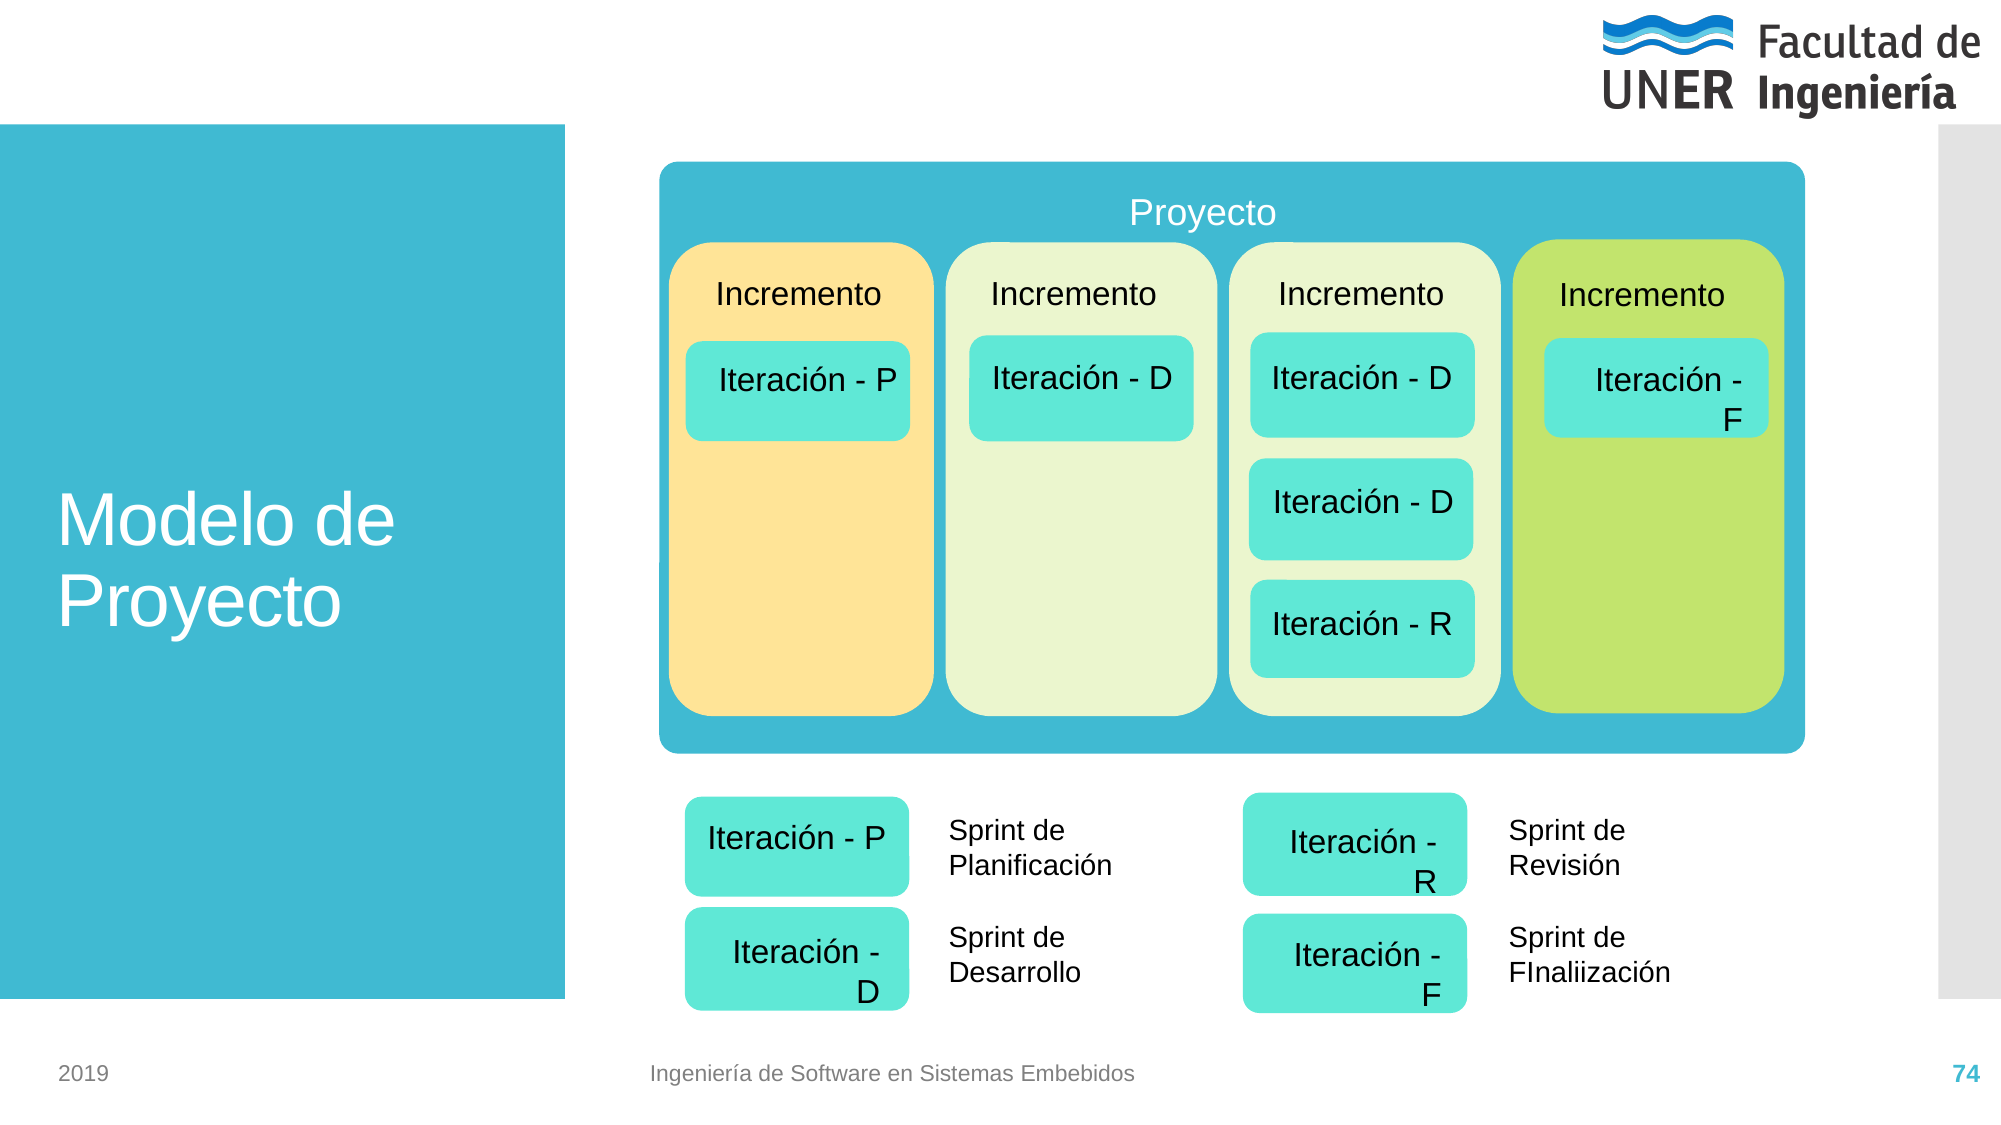

Proyecto
# Modelo de Proyecto

Incremento
Incremento
Incremento
Incremento

Iteración - D
Iteración - D
Iteración - F
Iteración - P

Iteración - D

Iteración - R

Sprint de Planificación
Sprint de Revisión
Iteración - P
Iteración - R

Sprint de Desarrollo
Sprint de FInaliización

Iteración - D
Iteración - F
2019
Ingeniería de Software en Sistemas Embebidos
74